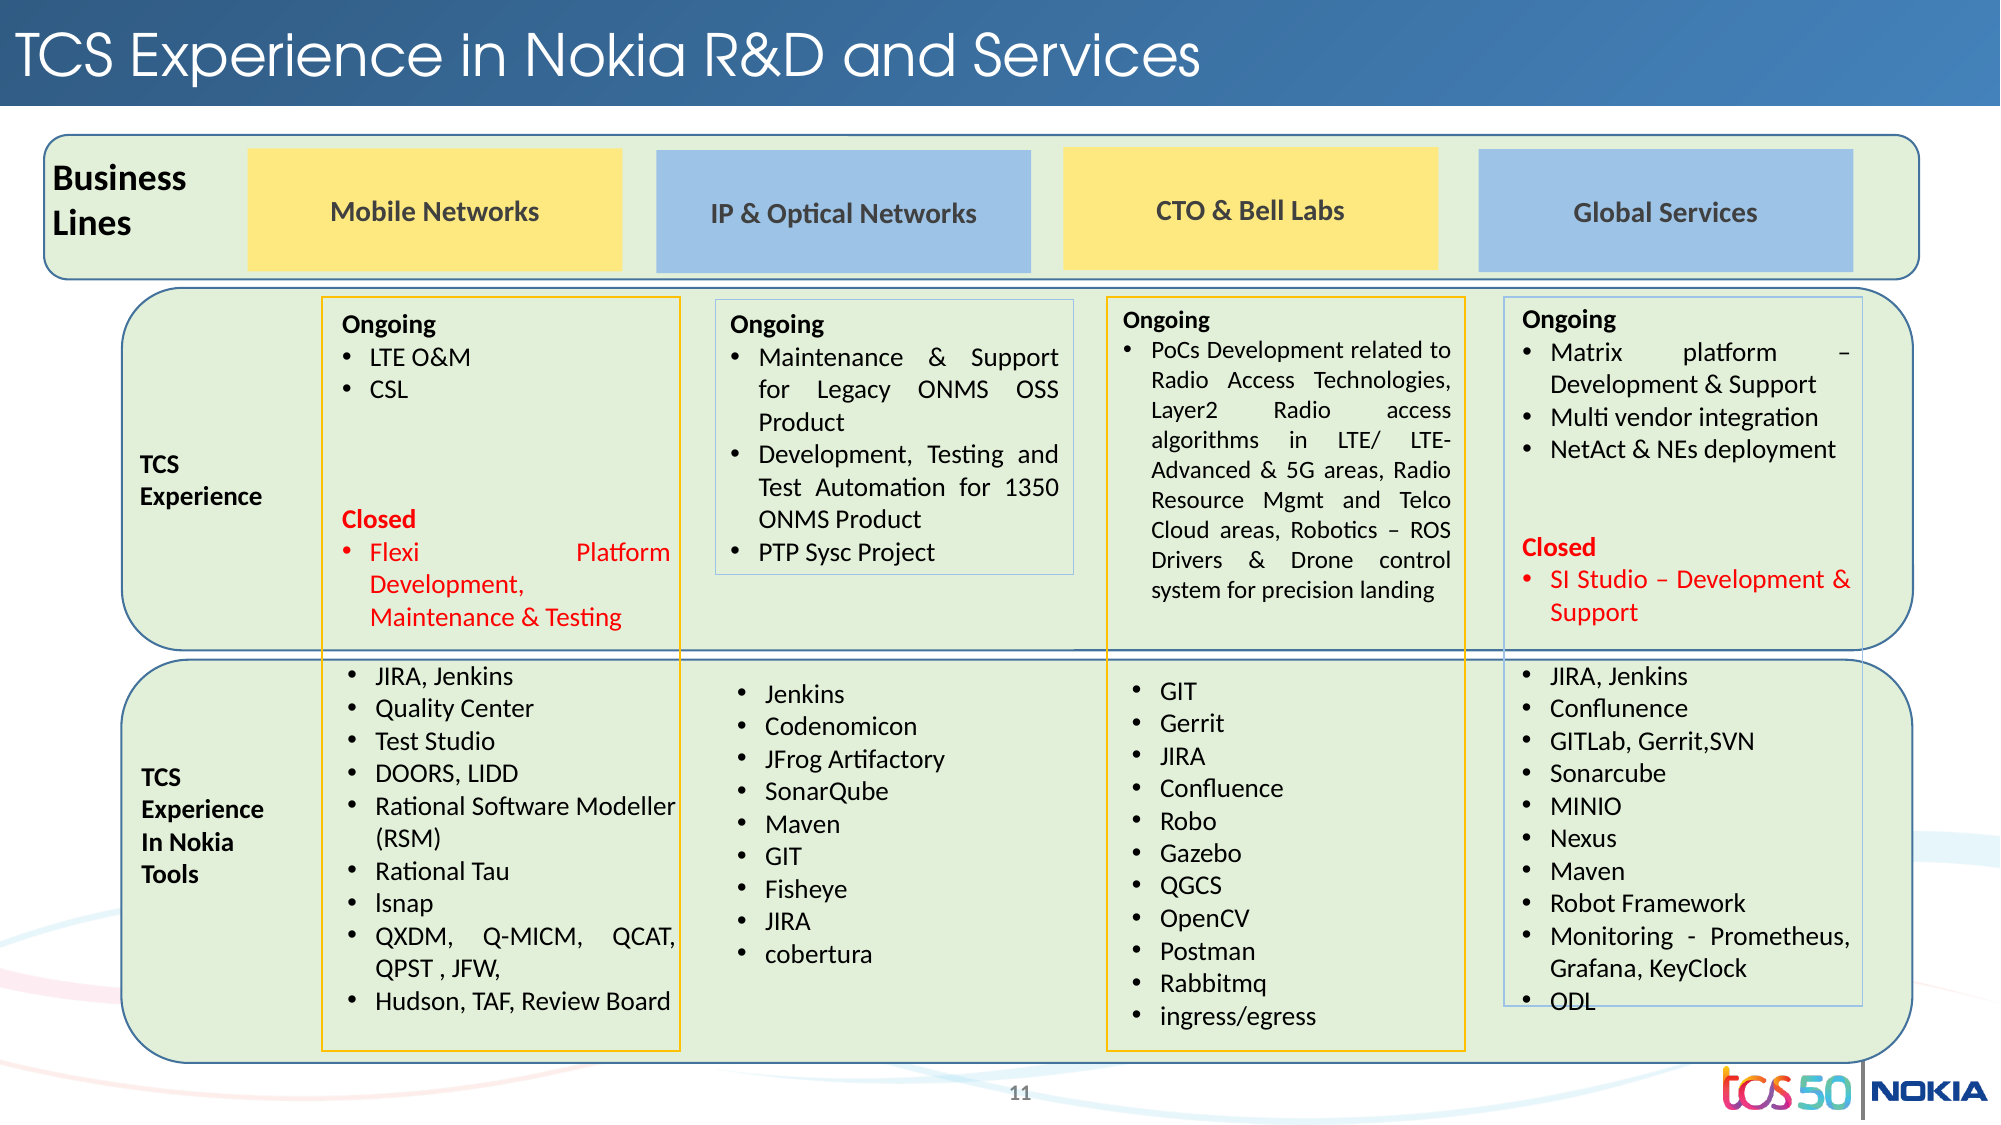

# TCS Experience in Nokia R&D and Services

Business
Lines
CTO & Bell Labs
Mobile Networks
Global Services
IP & Optical Networks

Ongoing
Matrix platform – Development & Support
Multi vendor integration
NetAct & NEs deployment

Closed
SI Studio – Development & Support

Ongoing
PoCs Development related to Radio Access Technologies, Layer2 Radio access algorithms in LTE/ LTE-Advanced & 5G areas, Radio Resource Mgmt and Telco Cloud areas, Robotics – ROS Drivers & Drone control system for precision landing

Ongoing
LTE O&M
CSL

Closed
Flexi Platform Development, Maintenance & Testing

Ongoing
Maintenance & Support for Legacy ONMS OSS Product
Development, Testing and Test Automation for 1350 ONMS Product
PTP Sysc Project
TCS
Experience
JIRA, Jenkins
Conflunence
GITLab, Gerrit,SVN
Sonarcube
MINIO
Nexus
Maven
Robot Framework
Monitoring - Prometheus, Grafana, KeyClock
ODL
JIRA, Jenkins
Quality Center
Test Studio
DOORS, LIDD
Rational Software Modeller (RSM)
Rational Tau
lsnap
QXDM, Q-MICM, QCAT, QPST , JFW,
Hudson, TAF, Review Board

GIT
Gerrit
JIRA
Confluence
Robo
Gazebo
QGCS
OpenCV
Postman
Rabbitmq
ingress/egress
Jenkins
Codenomicon
JFrog Artifactory
SonarQube
Maven
GIT
Fisheye
JIRA
cobertura
TCS
Experience
In Nokia
Tools